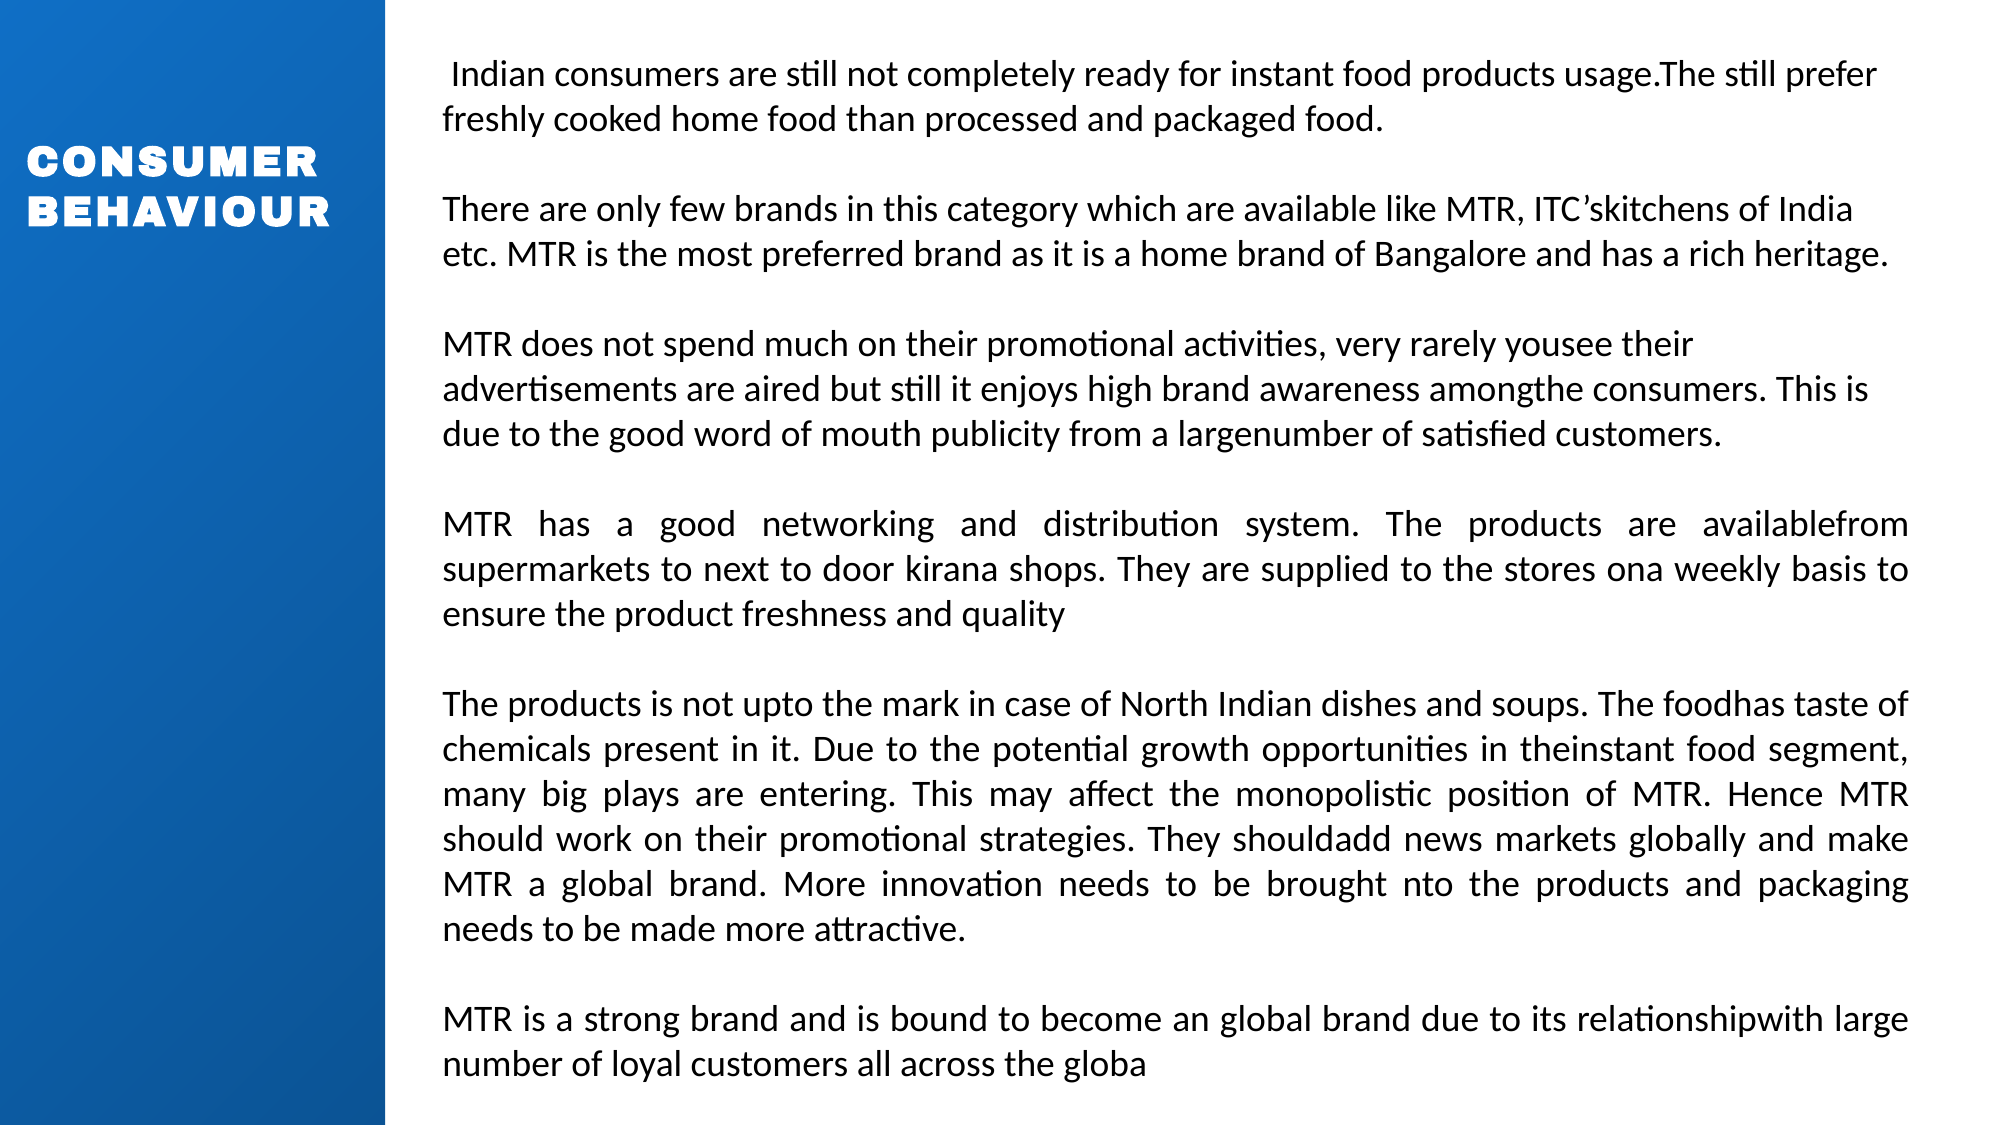

Indian consumers are still not completely ready for instant food products usage.The still prefer freshly cooked home food than processed and packaged food.

There are only few brands in this category which are available like MTR, ITC’skitchens of India etc. MTR is the most preferred brand as it is a home brand of Bangalore and has a rich heritage.

MTR does not spend much on their promotional activities, very rarely yousee their advertisements are aired but still it enjoys high brand awareness amongthe consumers. This is due to the good word of mouth publicity from a largenumber of satisfied customers.

MTR has a good networking and distribution system. The products are availablefrom supermarkets to next to door kirana shops. They are supplied to the stores ona weekly basis to ensure the product freshness and quality

The products is not upto the mark in case of North Indian dishes and soups. The foodhas taste of chemicals present in it. Due to the potential growth opportunities in theinstant food segment, many big plays are entering. This may affect the monopolistic position of MTR. Hence MTR should work on their promotional strategies. They shouldadd news markets globally and make MTR a global brand. More innovation needs to be brought nto the products and packaging needs to be made more attractive.

MTR is a strong brand and is bound to become an global brand due to its relationshipwith large number of loyal customers all across the globa
CONSUMER BEHAVIOUR